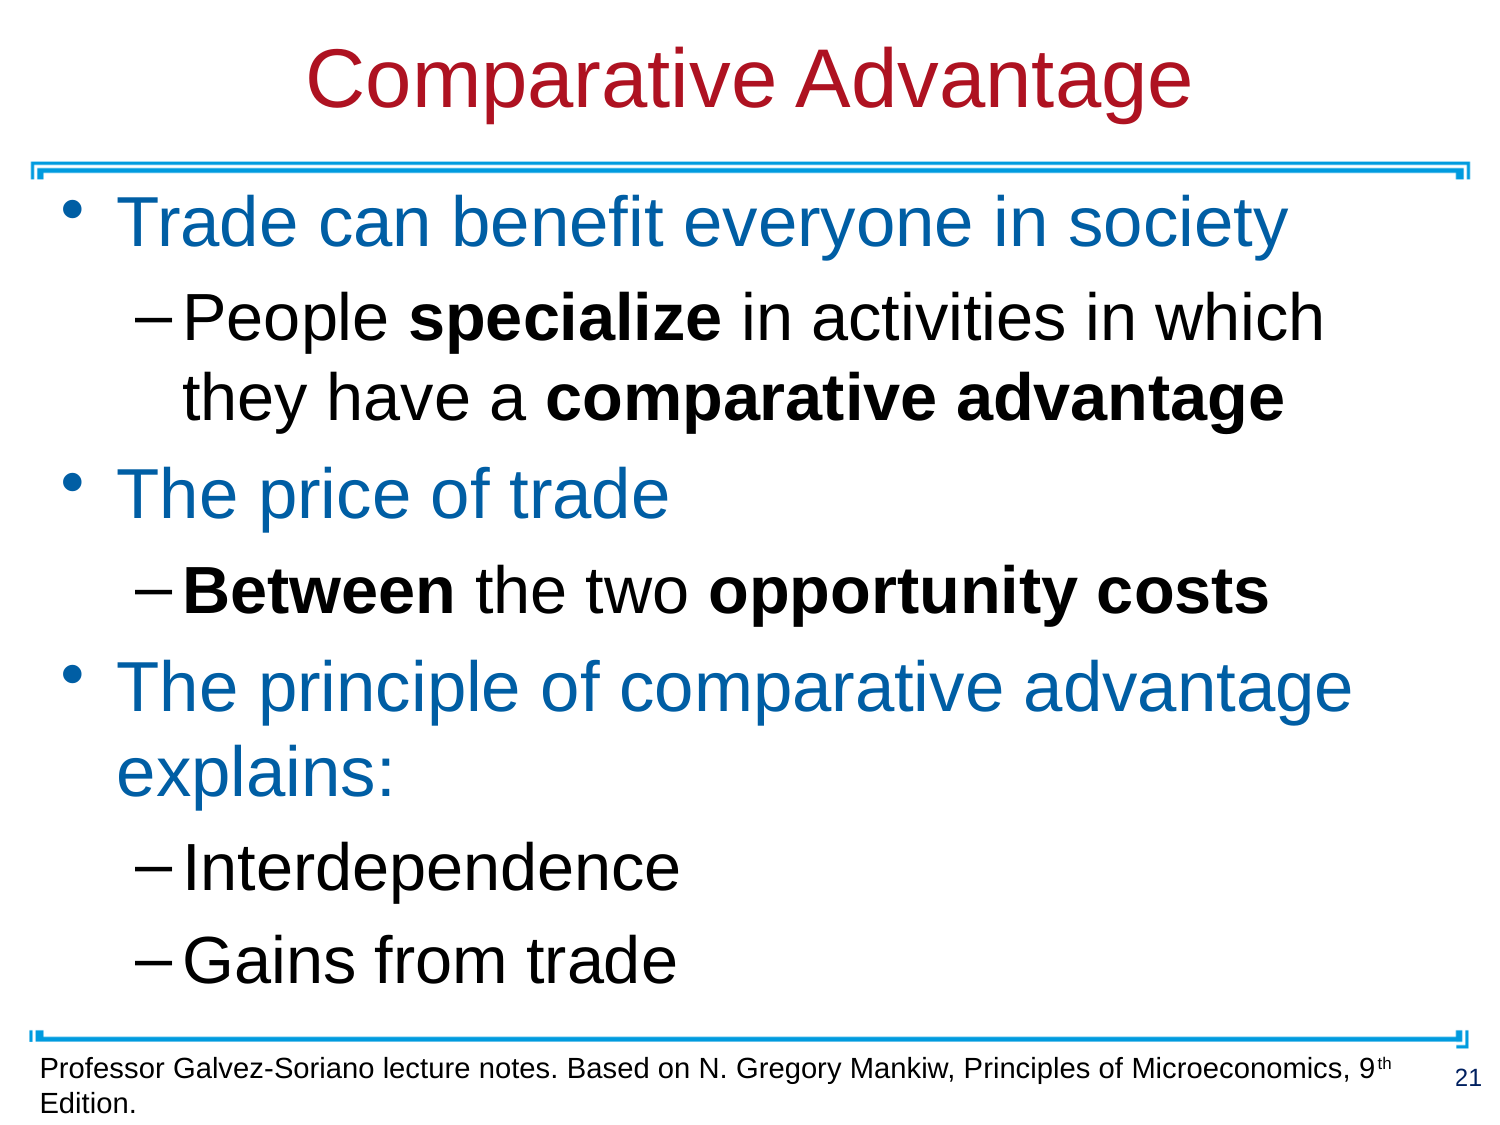

# Comparative Advantage
Trade can benefit everyone in society
People specialize in activities in which they have a comparative advantage
The price of trade
Between the two opportunity costs
The principle of comparative advantage explains:
Interdependence
Gains from trade
Professor Galvez-Soriano lecture notes. Based on N. Gregory Mankiw, Principles of Microeconomics, 9th Edition.
21